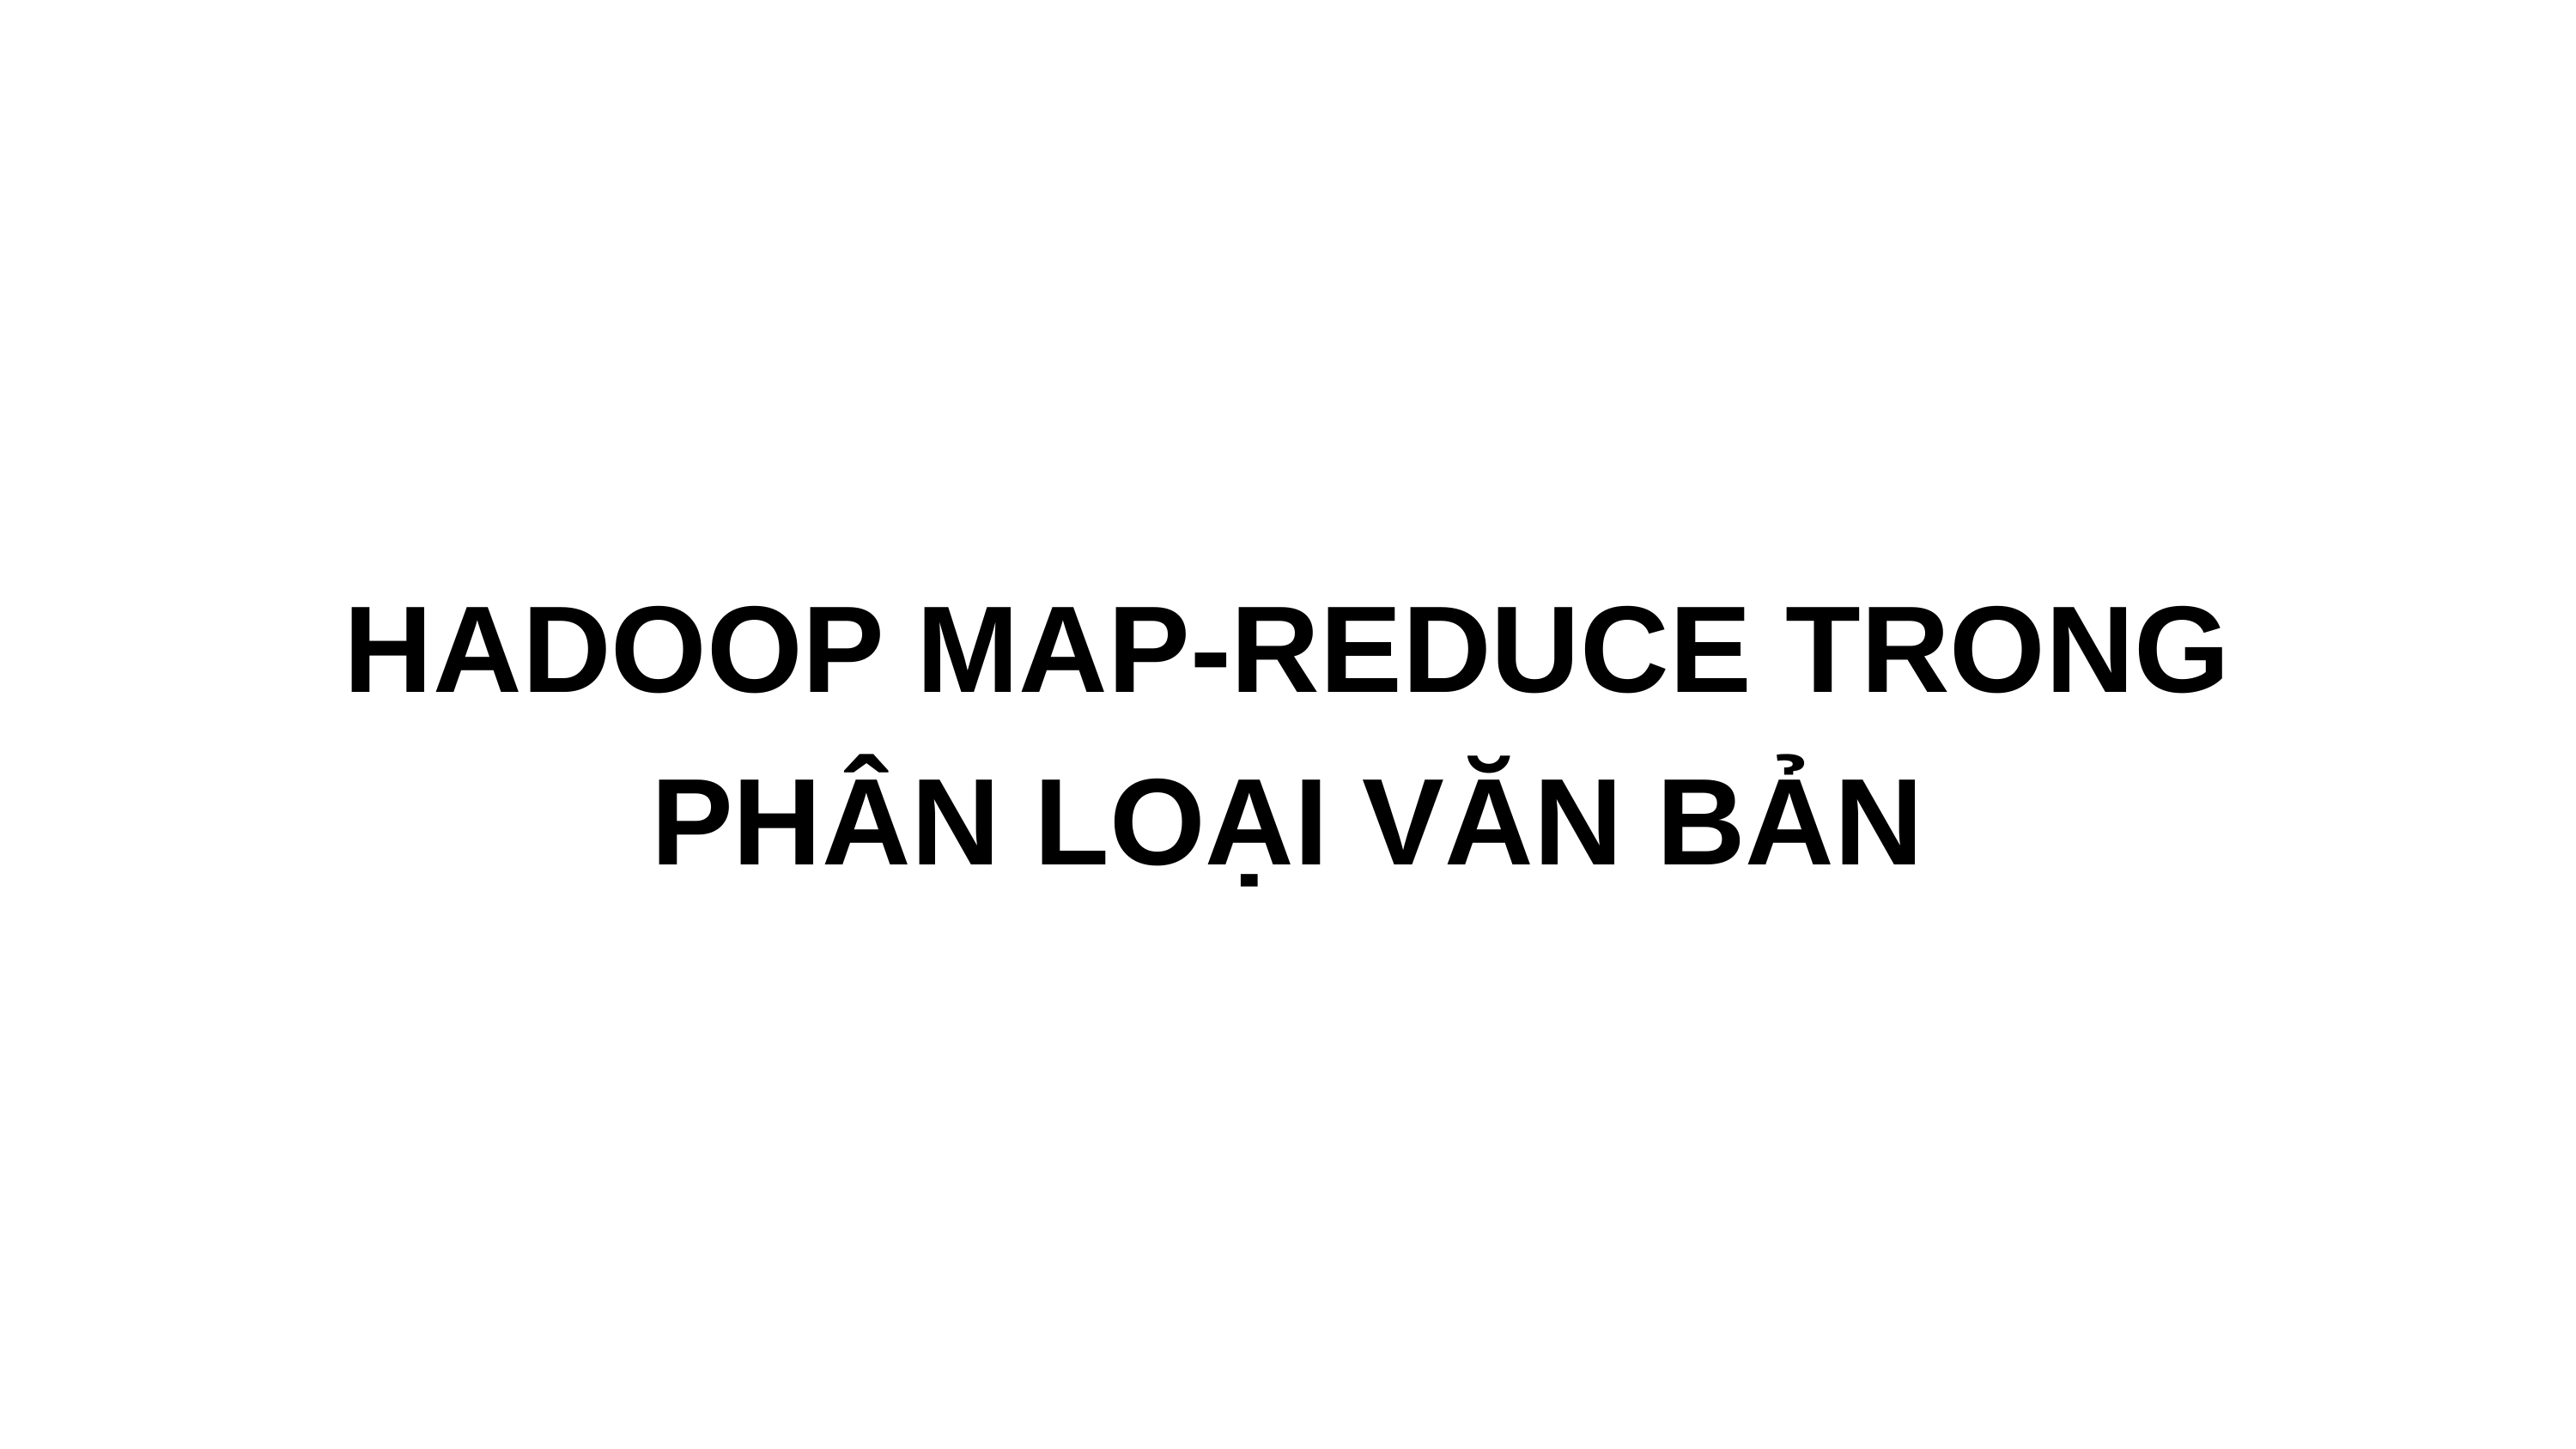

HADOOP MAP-REDUCE TRONG PHÂN LOẠI VĂN BẢN